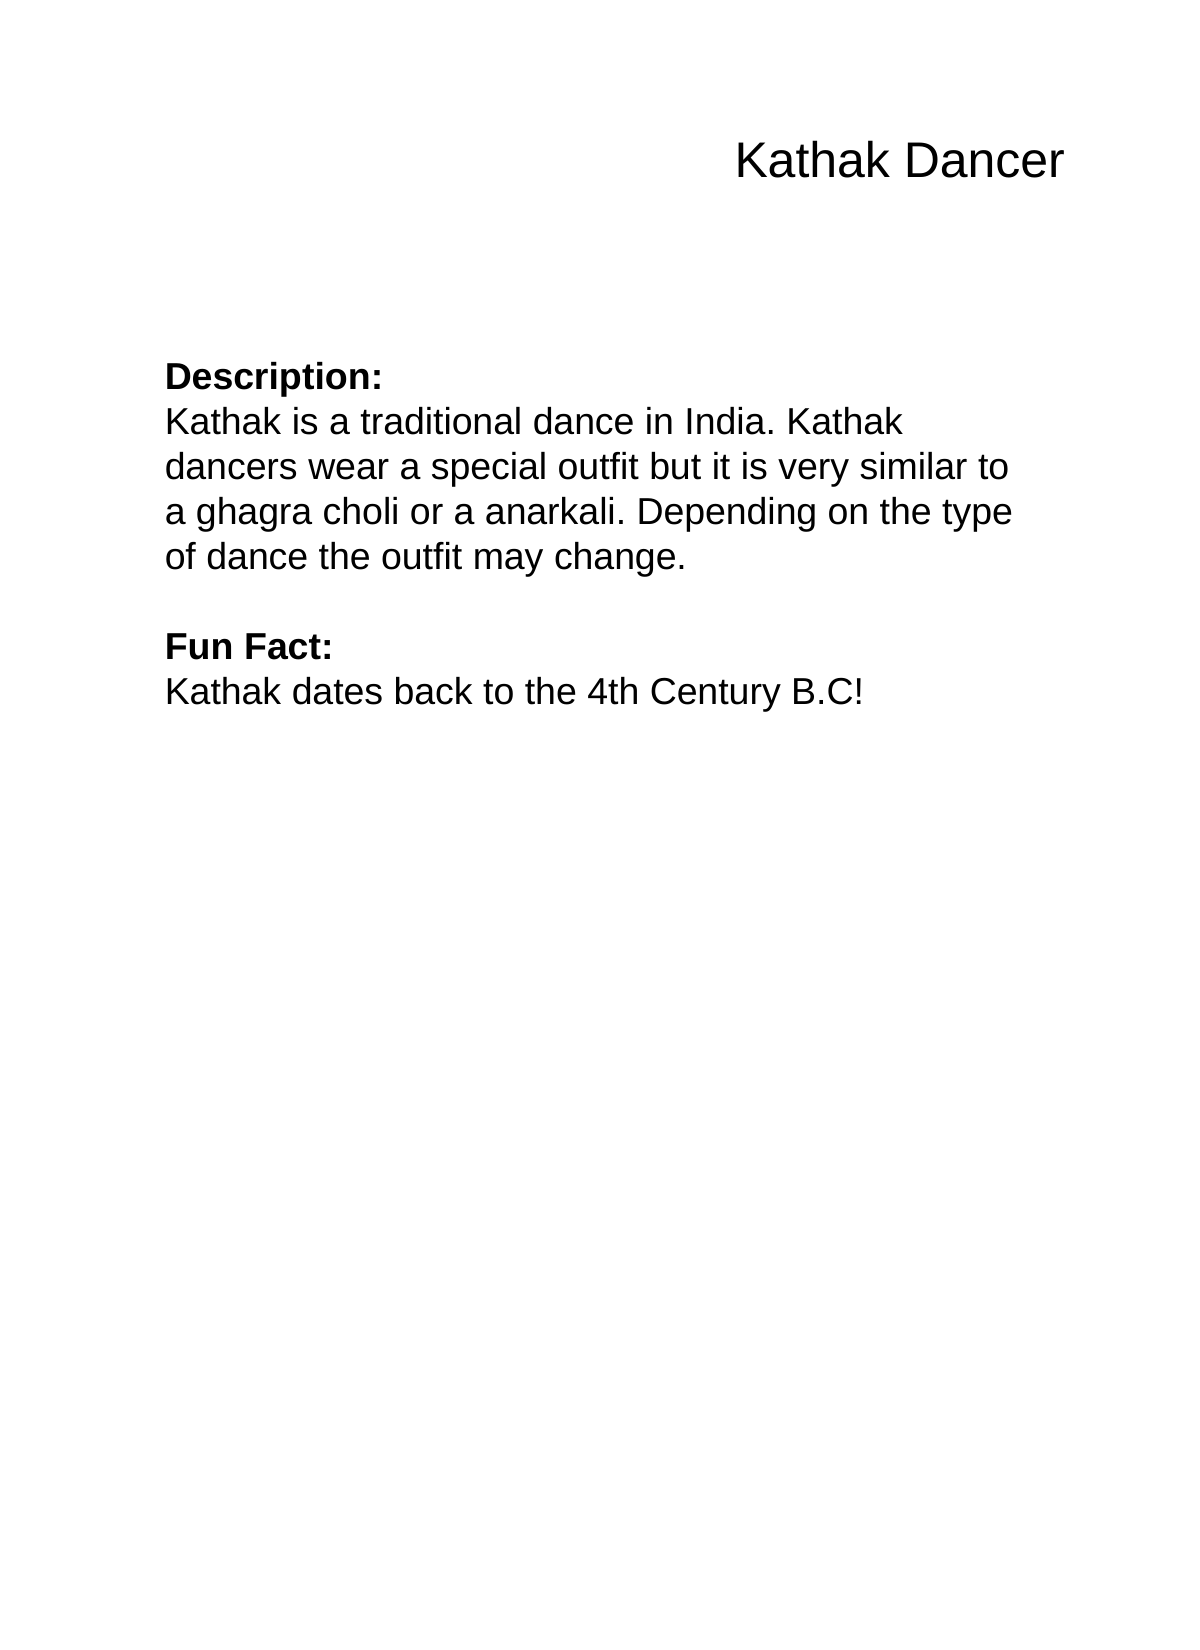

Kathak Dancer

Description:
Kathak is a traditional dance in India. Kathak dancers wear a special outfit but it is very similar to a ghagra choli or a anarkali. Depending on the type of dance the outfit may change.
Fun Fact:
Kathak dates back to the 4th Century B.C!